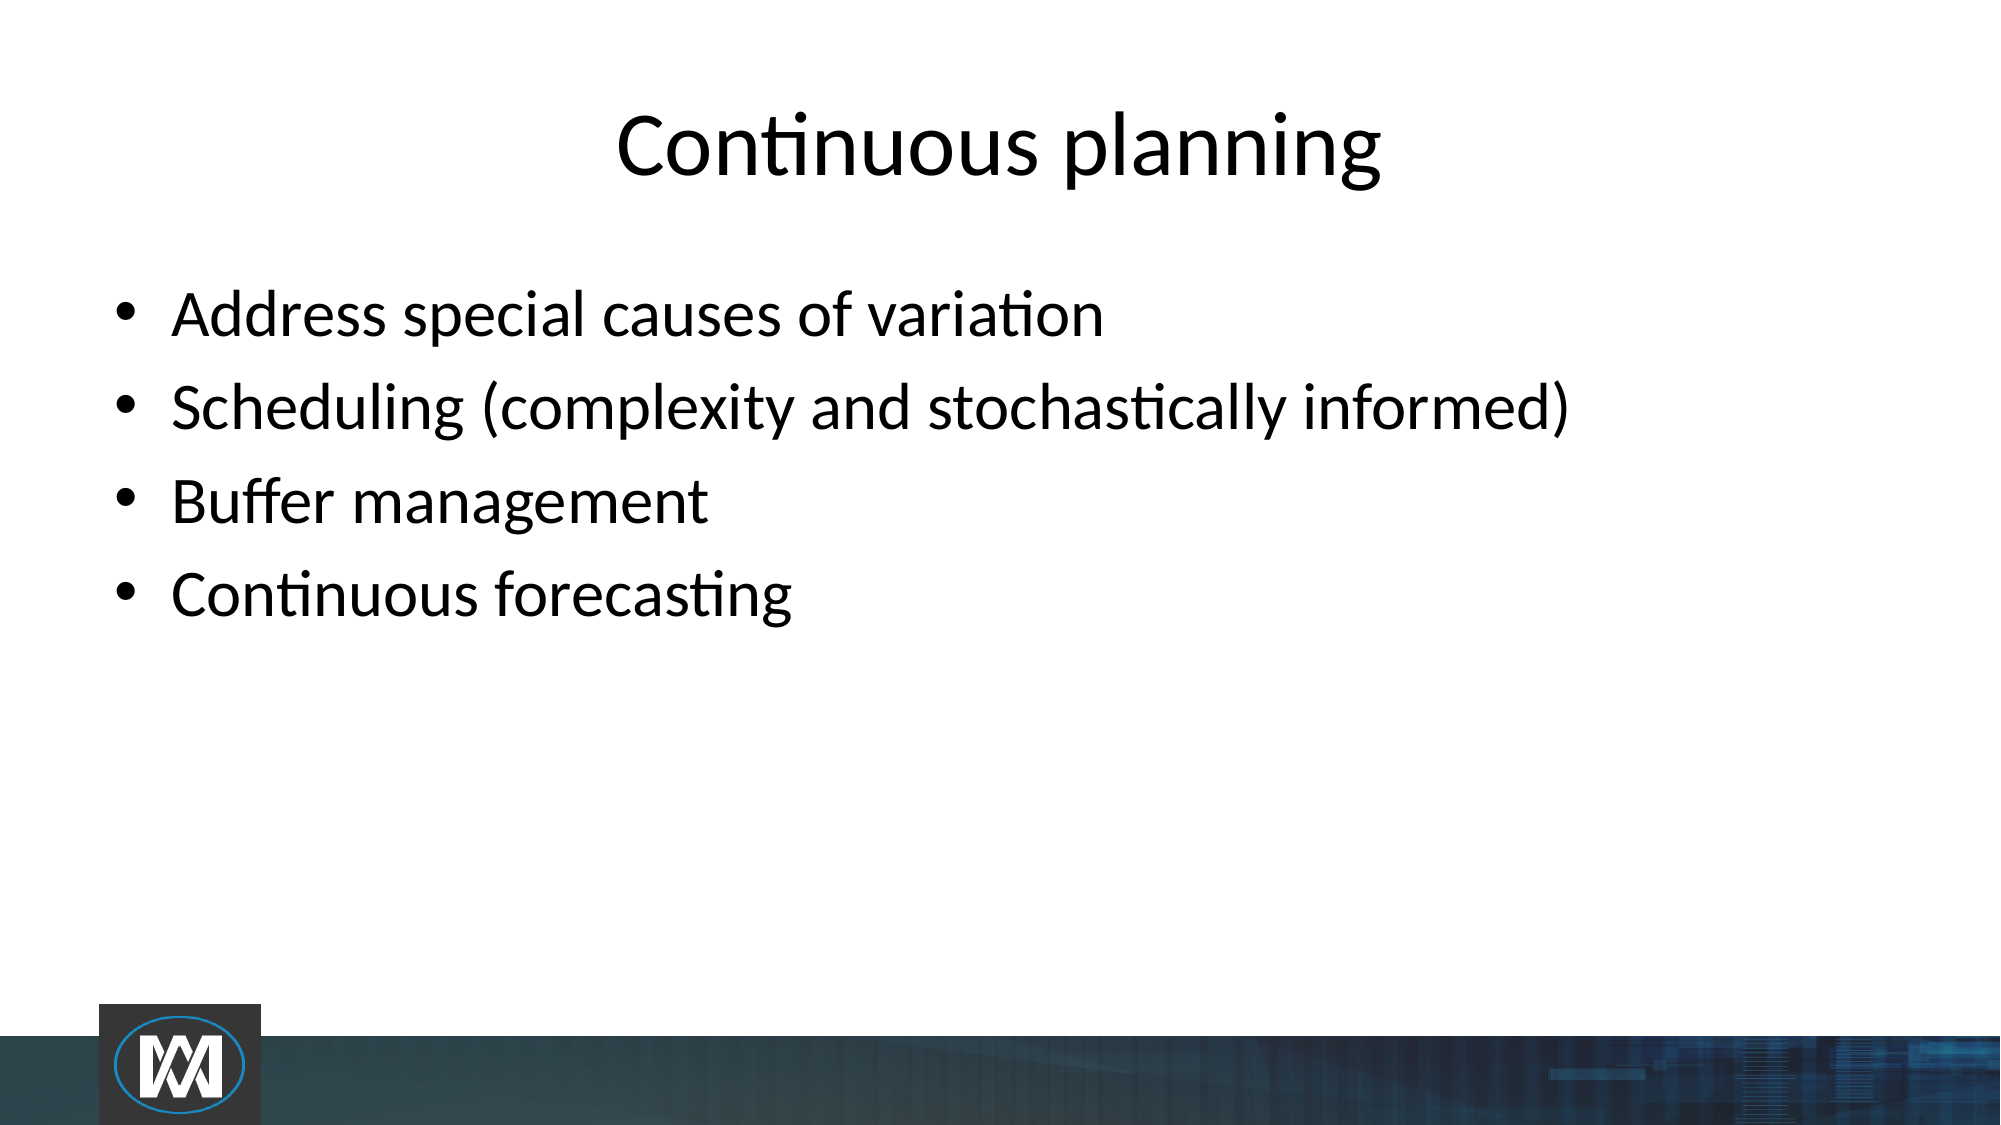

# Continuous planning
Address special causes of variation
Scheduling (complexity and stochastically informed)
Buffer management
Continuous forecasting